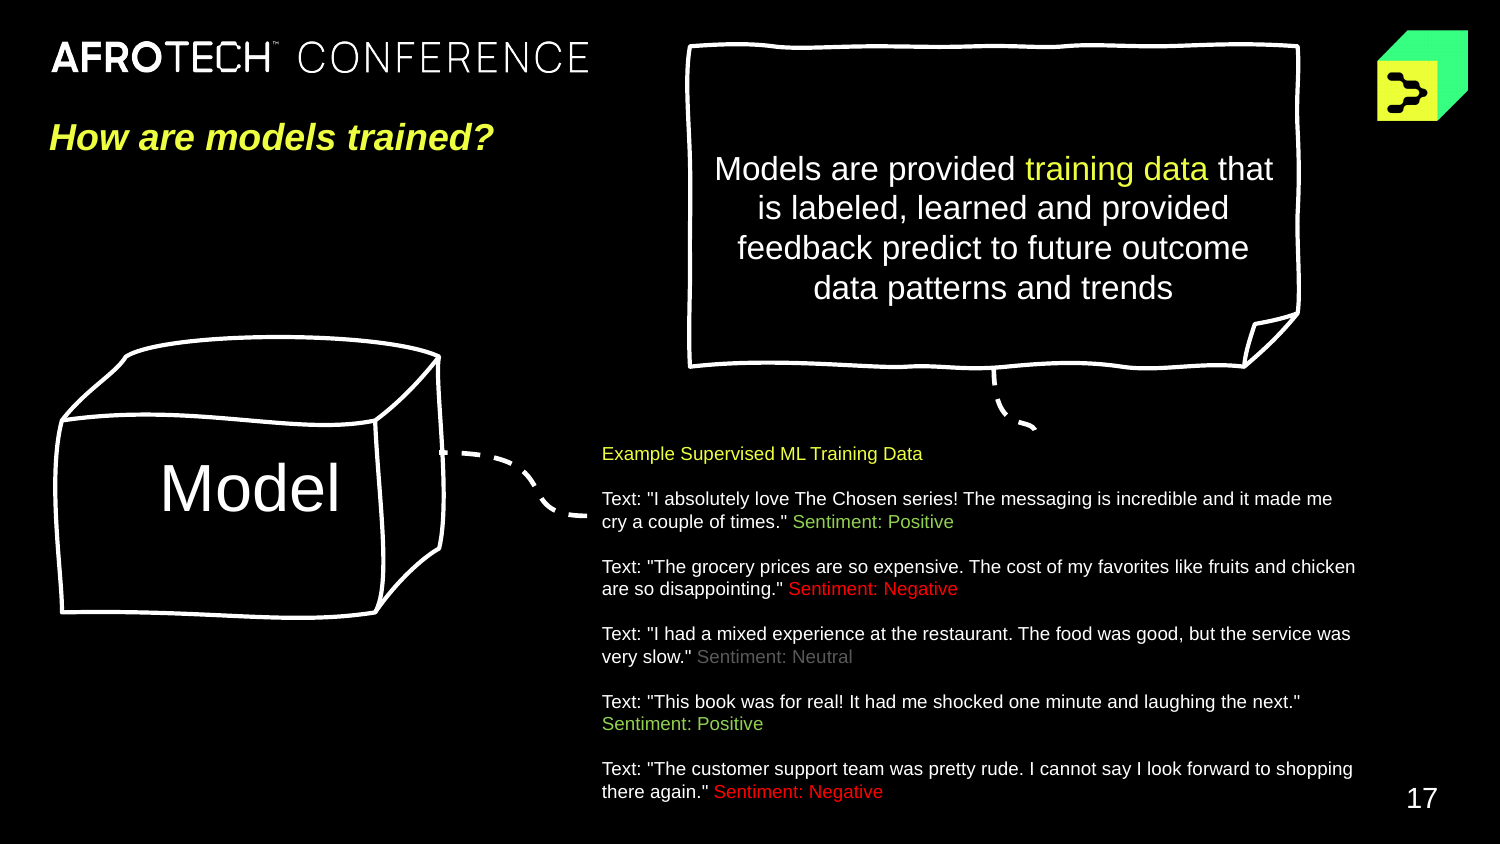

Models are provided training data that is labeled, learned and provided feedback predict to future outcome data patterns and trends
How are models trained?
Model
Example Supervised ML Training Data

Text: "I absolutely love The Chosen series! The messaging is incredible and it made me cry a couple of times." Sentiment: Positive

Text: "The grocery prices are so expensive. The cost of my favorites like fruits and chicken are so disappointing." Sentiment: Negative

Text: "I had a mixed experience at the restaurant. The food was good, but the service was very slow." Sentiment: Neutral

Text: "This book was for real! It had me shocked one minute and laughing the next." Sentiment: Positive

Text: "The customer support team was pretty rude. I cannot say I look forward to shopping there again." Sentiment: Negative

17